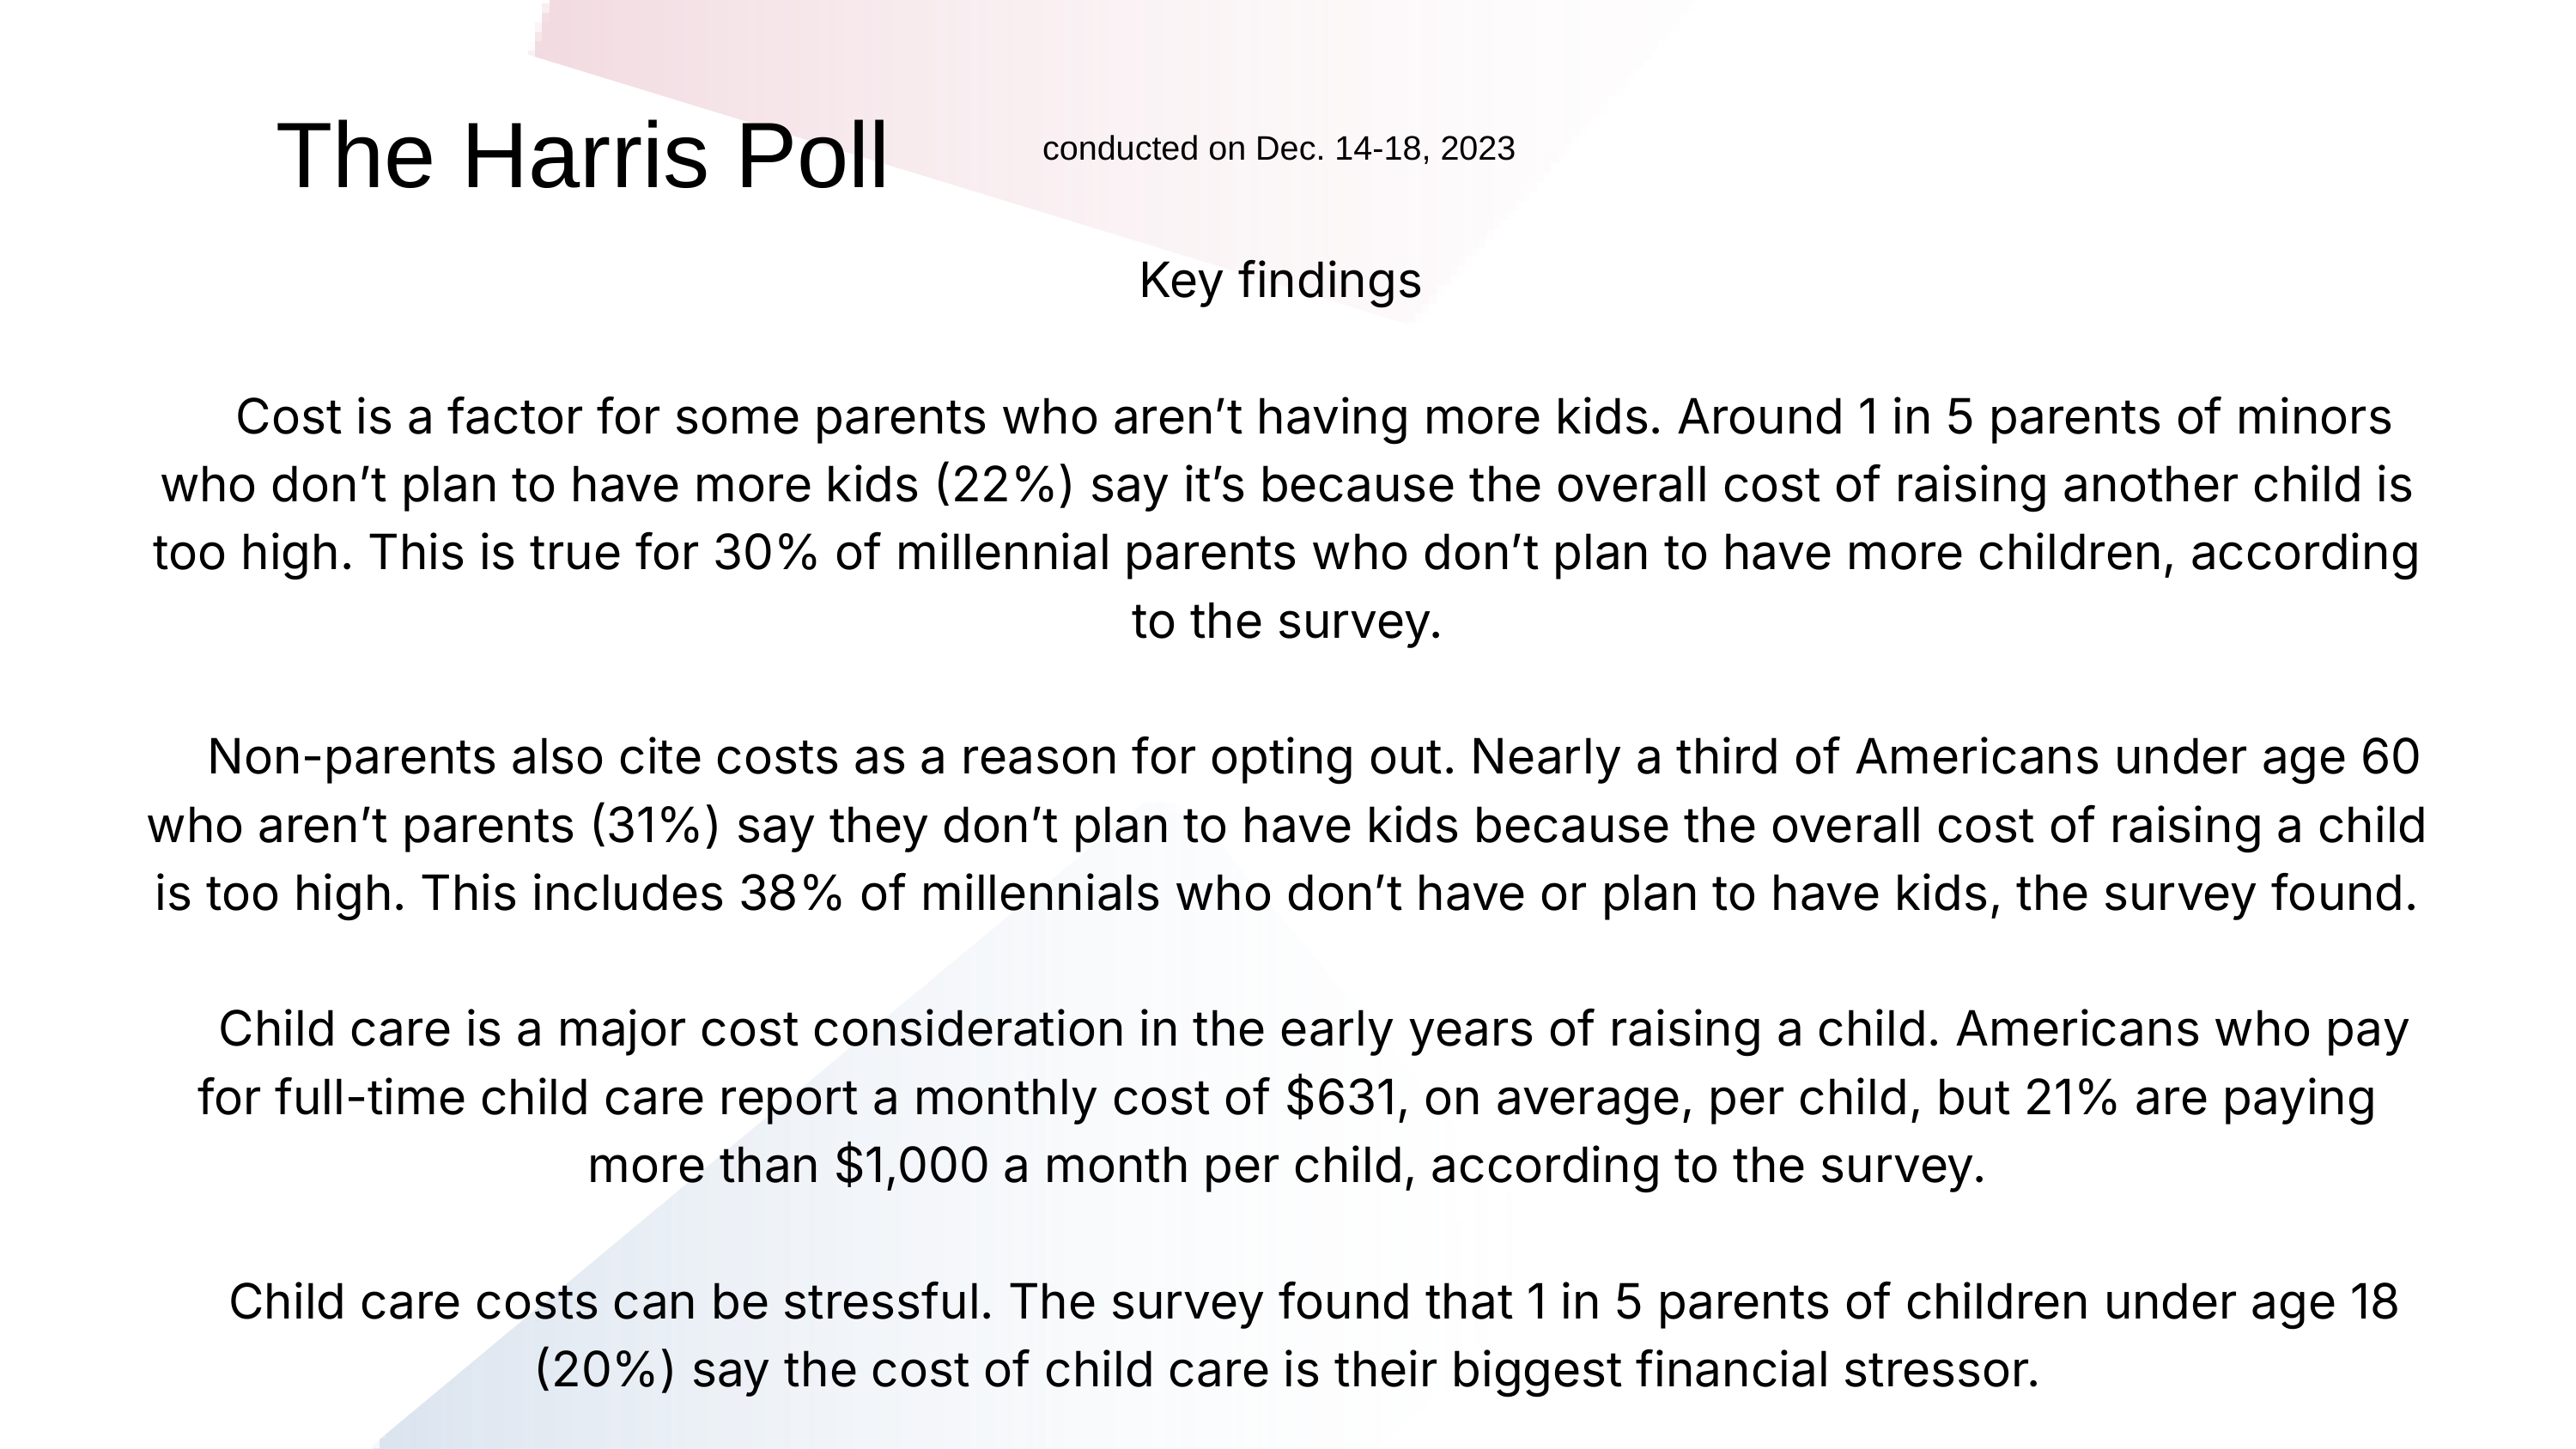

The Harris Poll
conducted on Dec. 14-18, 2023
Key findings

    Cost is a factor for some parents who aren’t having more kids. Around 1 in 5 parents of minors who don’t plan to have more kids (22%) say it’s because the overall cost of raising another child is too high. This is true for 30% of millennial parents who don’t plan to have more children, according to the survey.

    Non-parents also cite costs as a reason for opting out. Nearly a third of Americans under age 60 who aren’t parents (31%) say they don’t plan to have kids because the overall cost of raising a child is too high. This includes 38% of millennials who don’t have or plan to have kids, the survey found.

    Child care is a major cost consideration in the early years of raising a child. Americans who pay for full-time child care report a monthly cost of $631, on average, per child, but 21% are paying more than $1,000 a month per child, according to the survey.

    Child care costs can be stressful. The survey found that 1 in 5 parents of children under age 18 (20%) say the cost of child care is their biggest financial stressor.